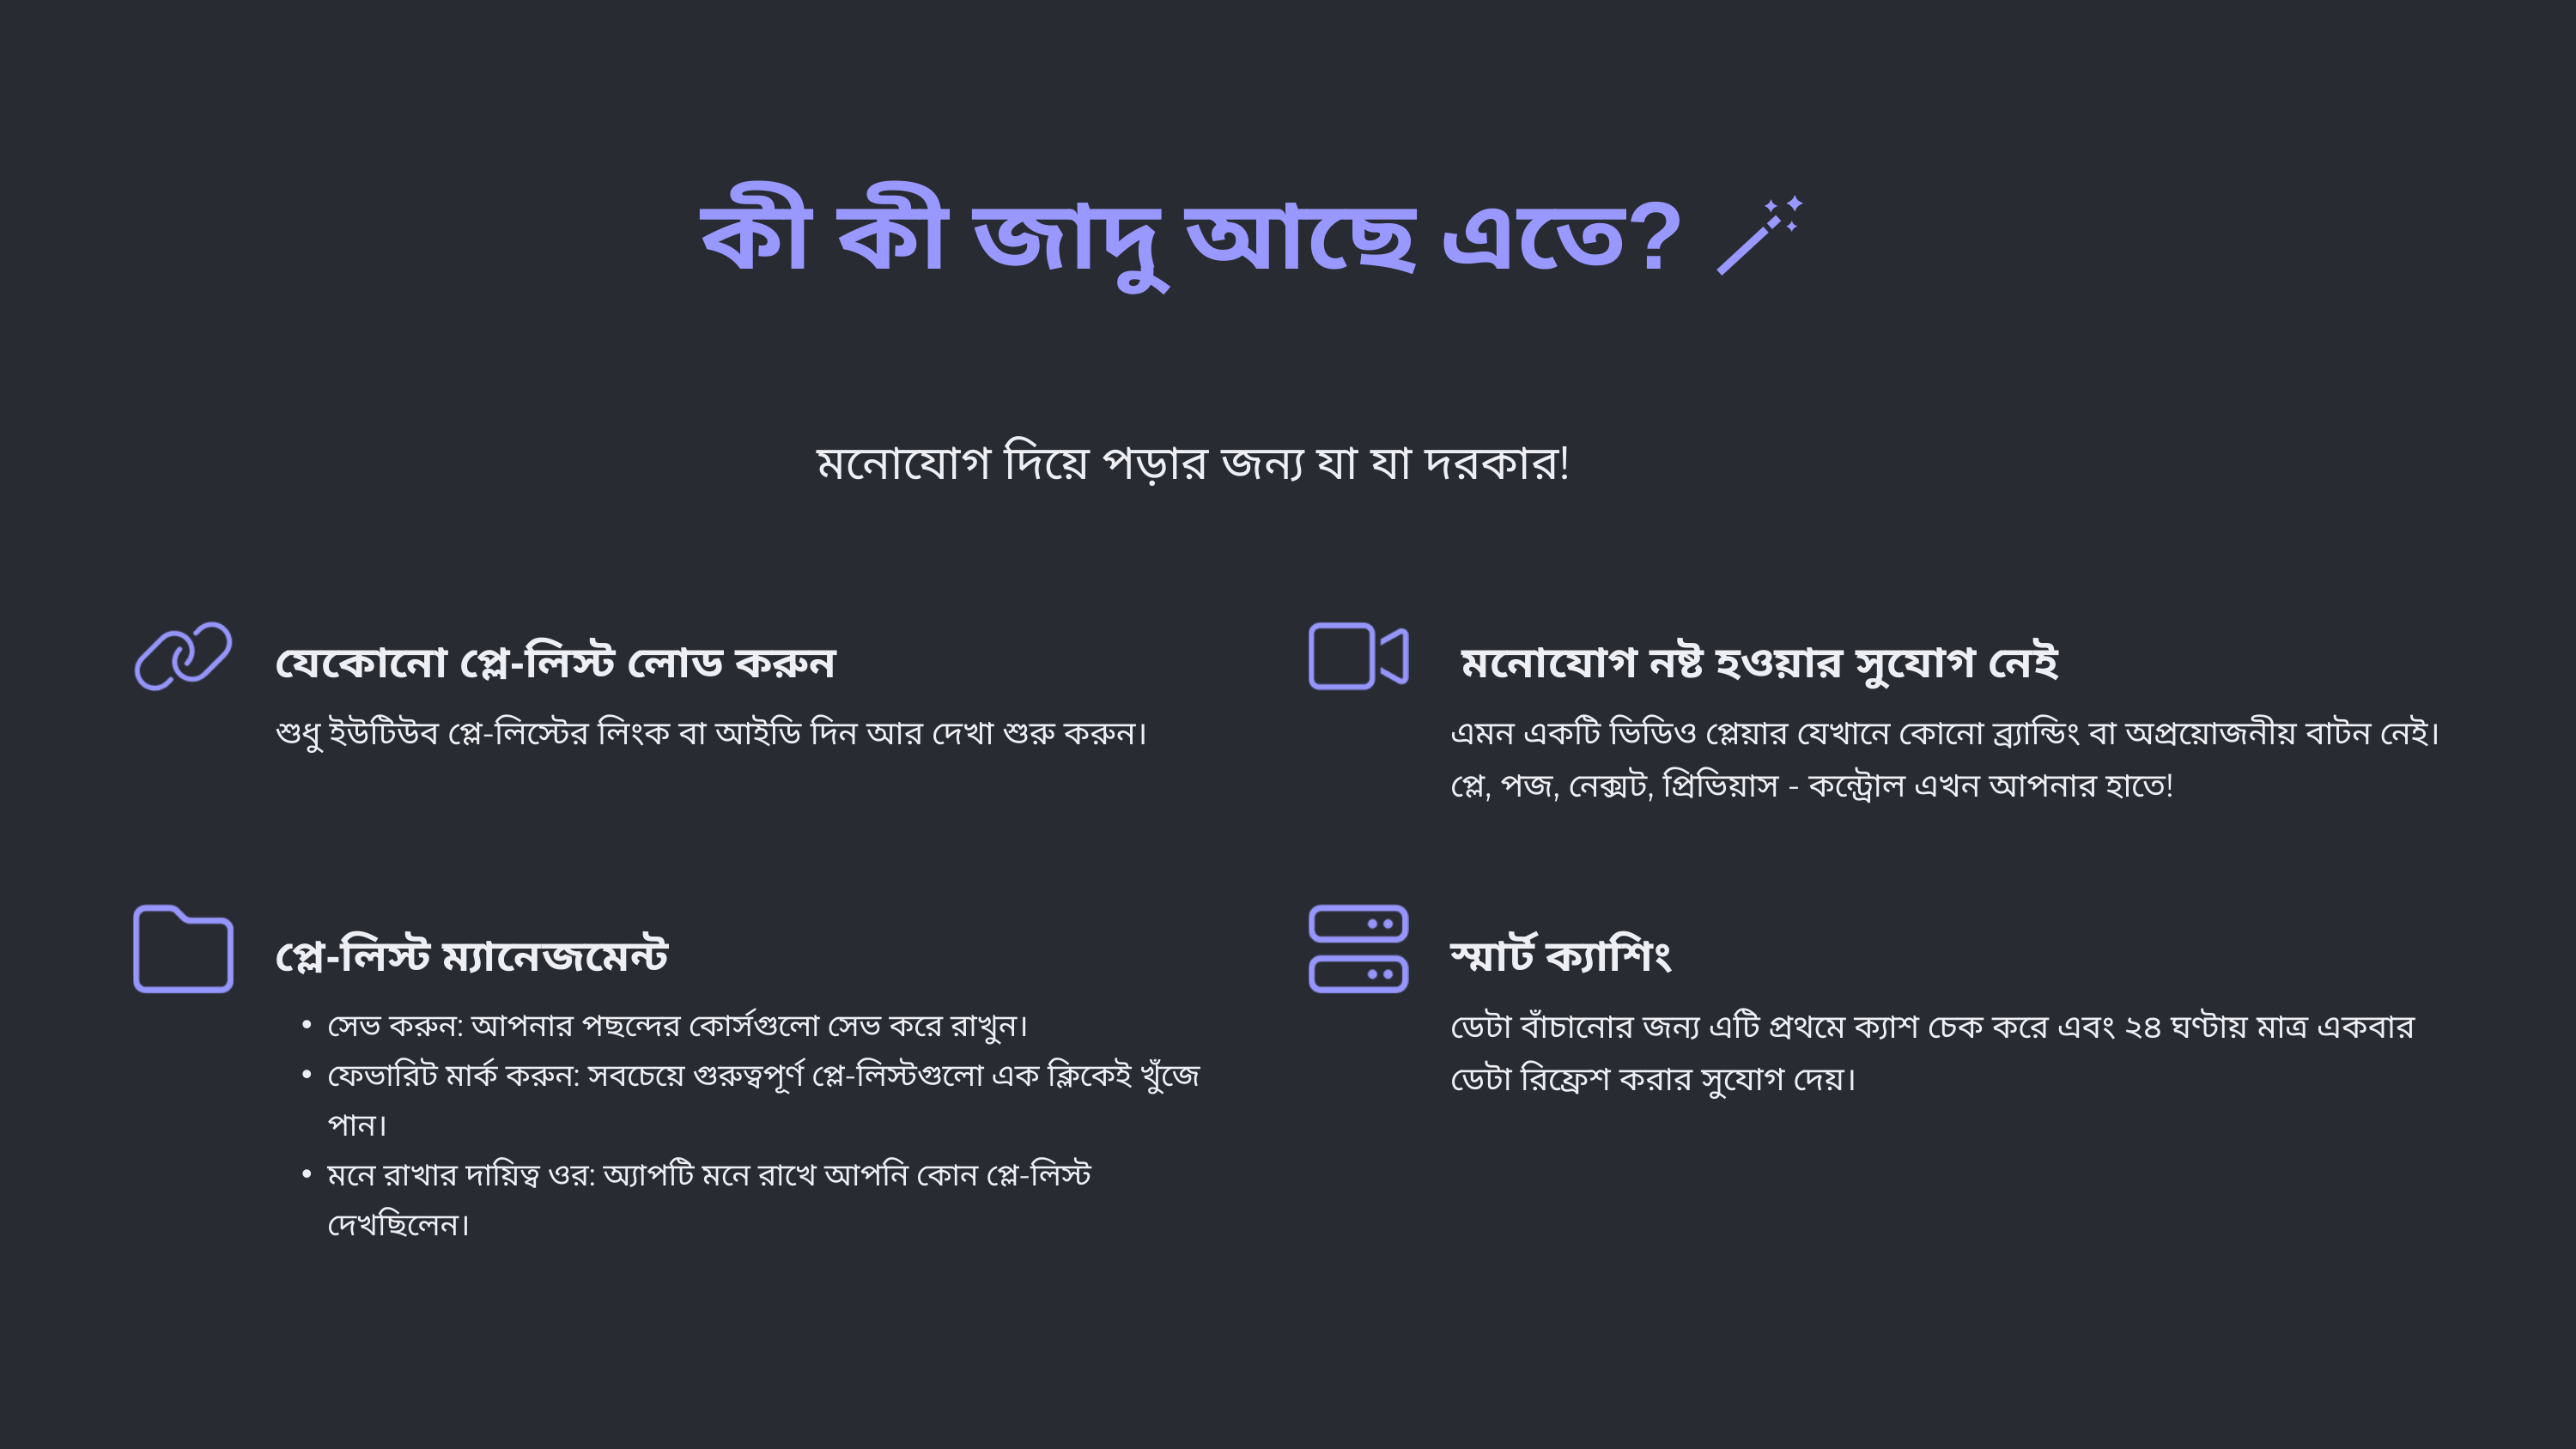

কী কী জাদু আছে এতে? 🪄
মনোযোগ দিয়ে পড়ার জন্য যা যা দরকার!

যেকোনো প্লে-লিস্ট লোড করুন
 মনোযোগ নষ্ট হওয়ার সুযোগ নেই
শুধু ইউটিউব প্লে-লিস্টের লিংক বা আইডি দিন আর দেখা শুরু করুন।
এমন একটি ভিডিও প্লেয়ার যেখানে কোনো ব্র্যান্ডিং বা অপ্রয়োজনীয় বাটন নেই। প্লে, পজ, নেক্সট, প্রিভিয়াস - কন্ট্রোল এখন আপনার হাতে!

প্লে-লিস্ট ম্যানেজমেন্ট
স্মার্ট ক্যাশিং
ডেটা বাঁচানোর জন্য এটি প্রথমে ক্যাশ চেক করে এবং ২৪ ঘণ্টায় মাত্র একবার ডেটা রিফ্রেশ করার সুযোগ দেয়।
সেভ করুন: আপনার পছন্দের কোর্সগুলো সেভ করে রাখুন।
ফেভারিট মার্ক করুন: সবচেয়ে গুরুত্বপূর্ণ প্লে-লিস্টগুলো এক ক্লিকেই খুঁজে পান।
মনে রাখার দায়িত্ব ওর: অ্যাপটি মনে রাখে আপনি কোন প্লে-লিস্ট দেখছিলেন।